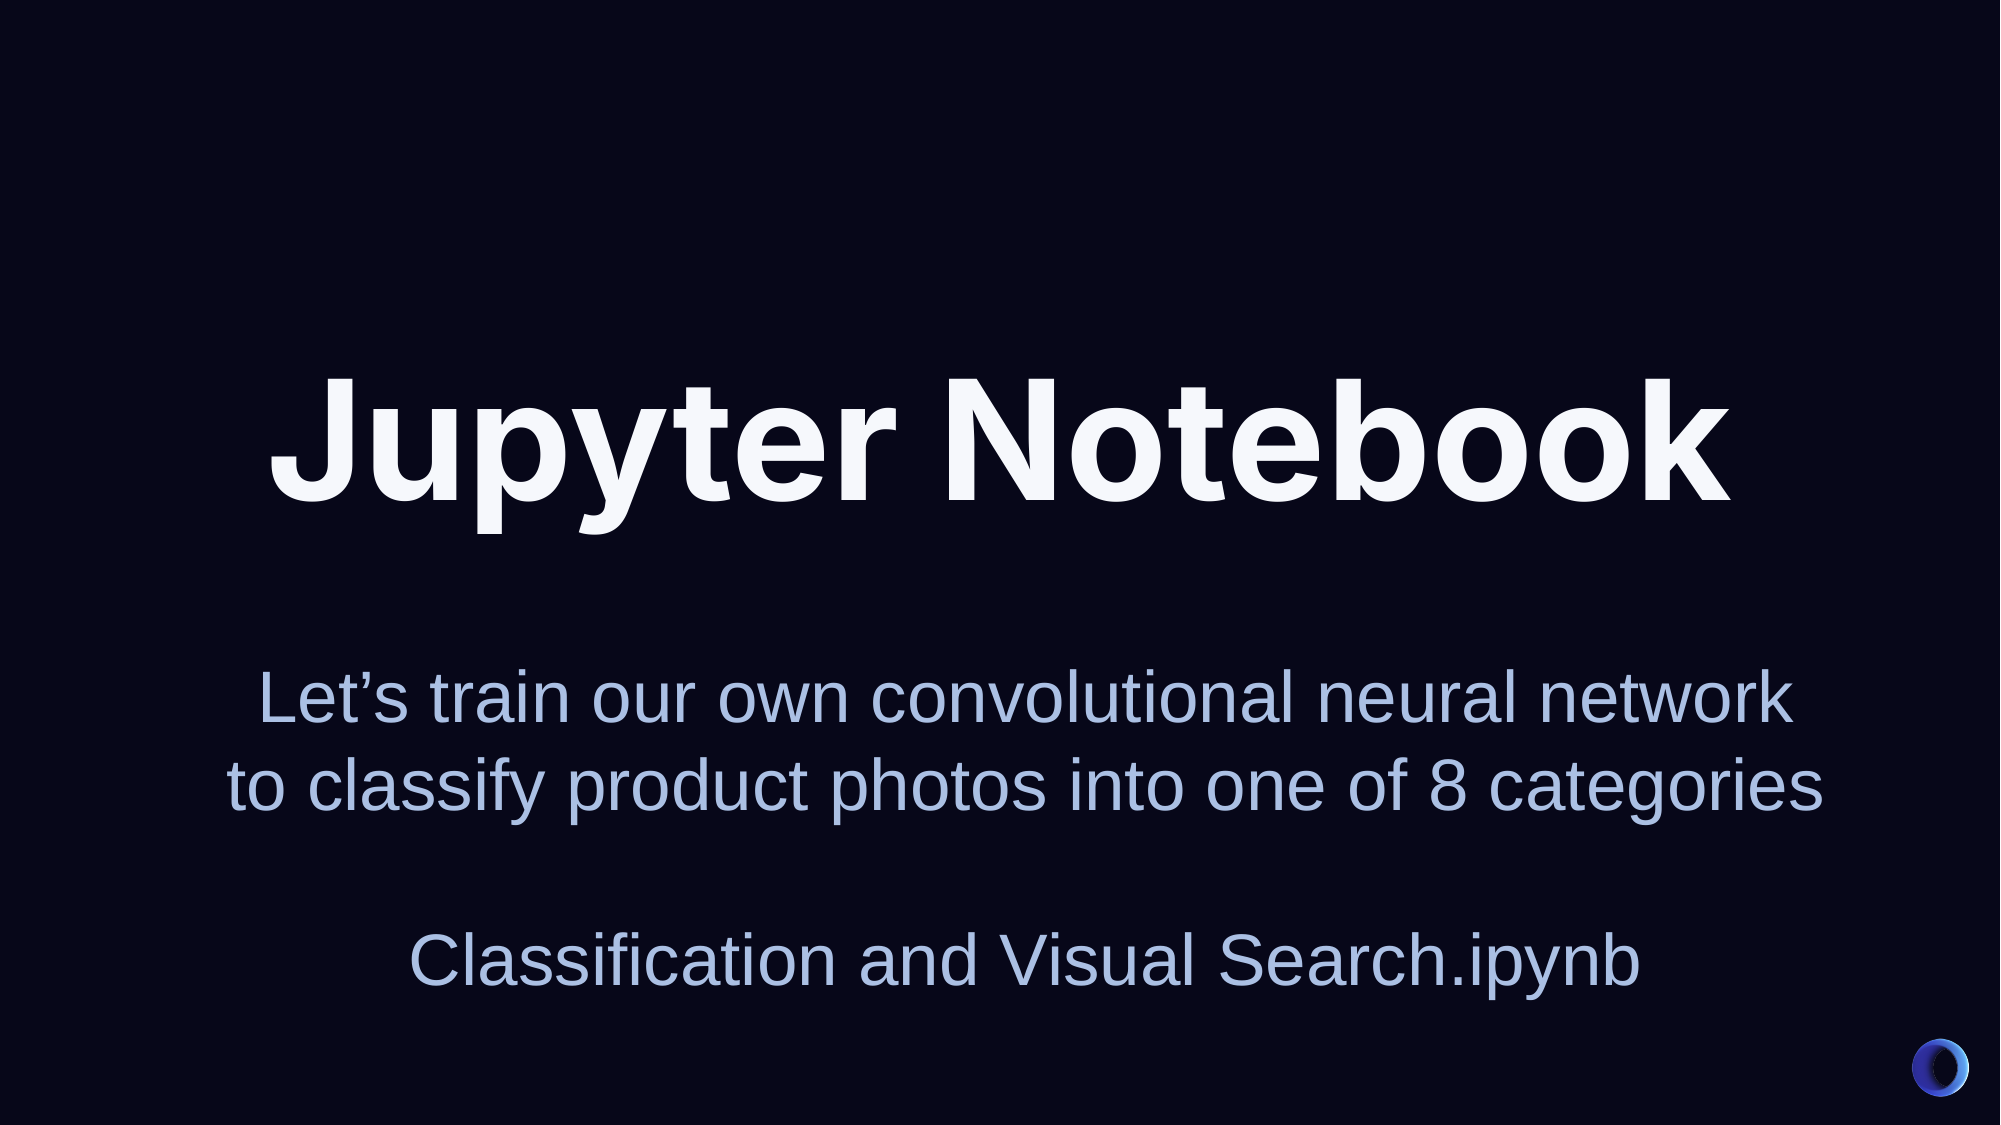

Jupyter Notebook
Let’s train our own convolutional neural network
to classify product photos into one of 8 categories

Classification and Visual Search.ipynb